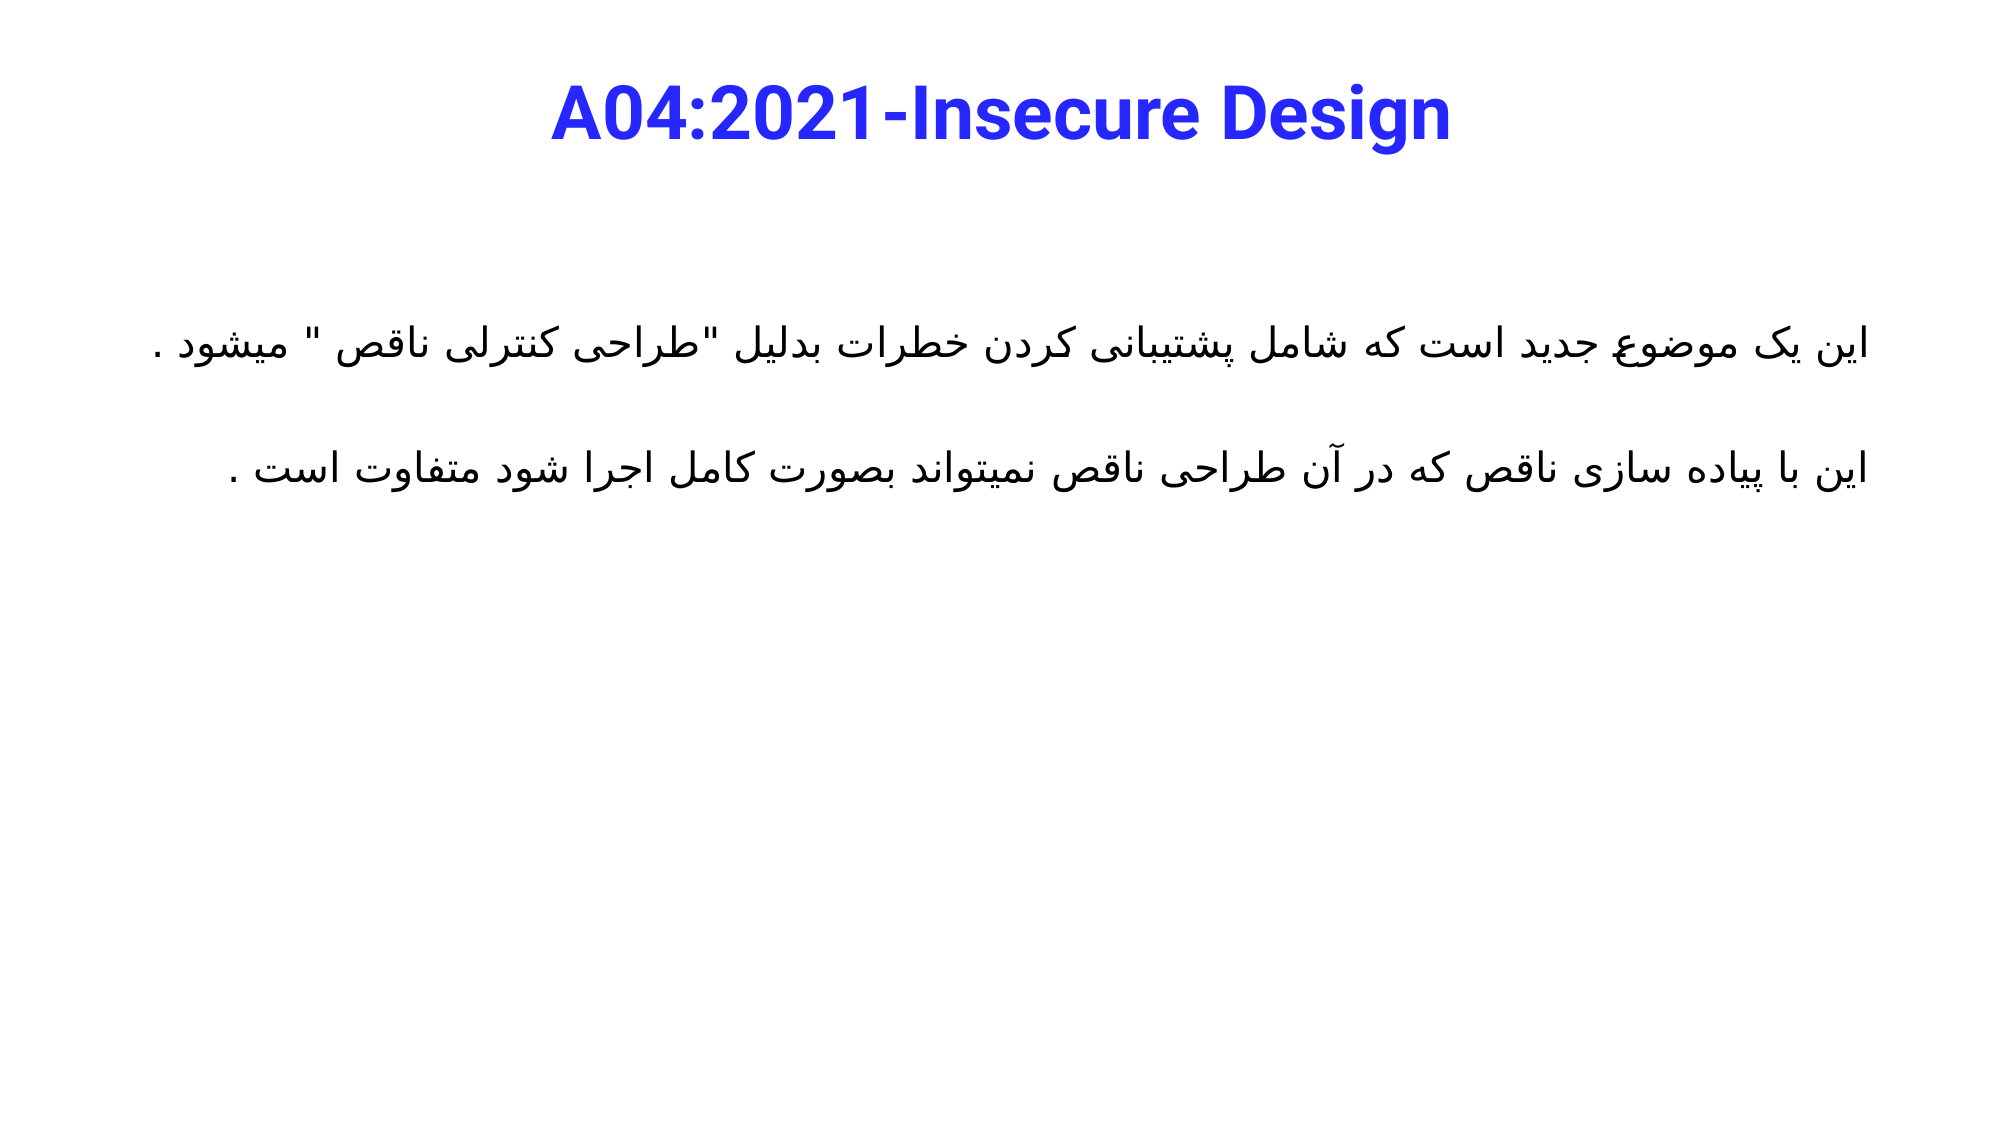

A04:2021-Insecure Design
این یک موضوع جدید است که شامل پشتیبانی کردن خطرات بدلیل "طراحی کنترلی ناقص " میشود . این با پیاده سازی ناقص که در آن طراحی ناقص نمیتواند بصورت کامل اجرا شود متفاوت است .